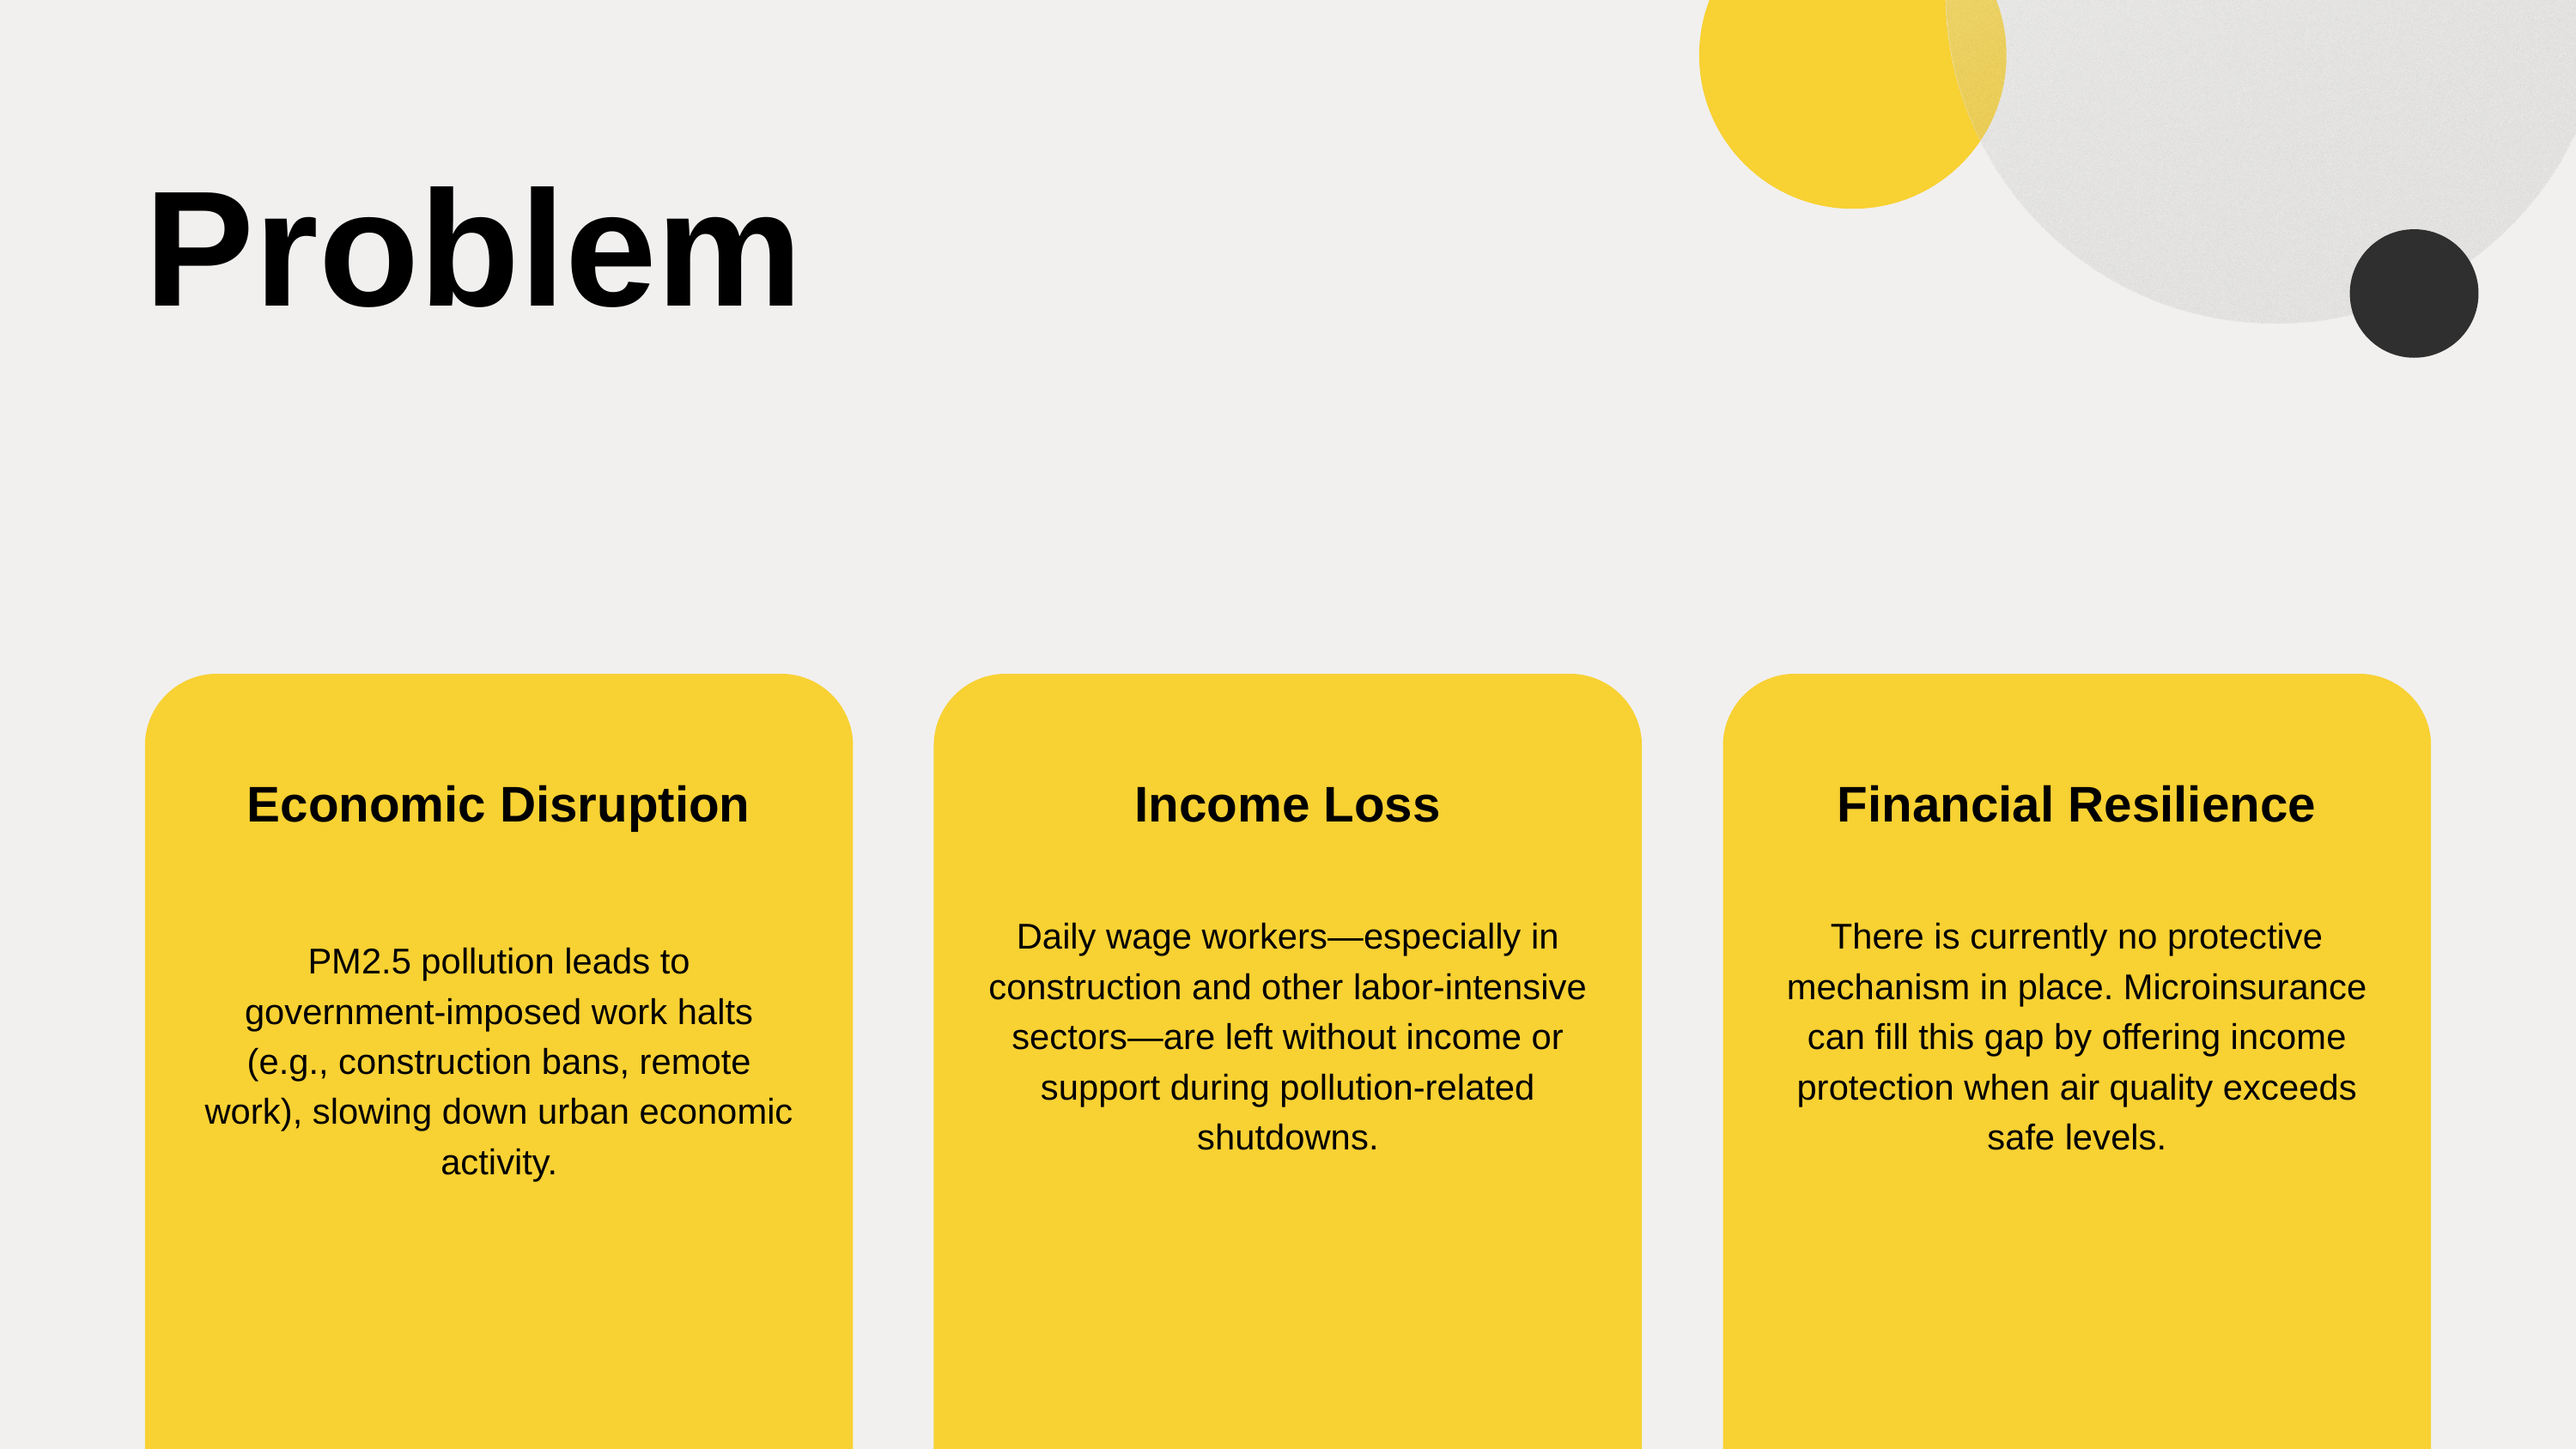

Problem

Economic Disruption
Income Loss
Financial Resilience
Daily wage workers—especially in construction and other labor-intensive sectors—are left without income or support during pollution-related shutdowns.
There is currently no protective mechanism in place. Microinsurance can fill this gap by offering income protection when air quality exceeds safe levels.
PM2.5 pollution leads to government-imposed work halts (e.g., construction bans, remote work), slowing down urban economic activity.